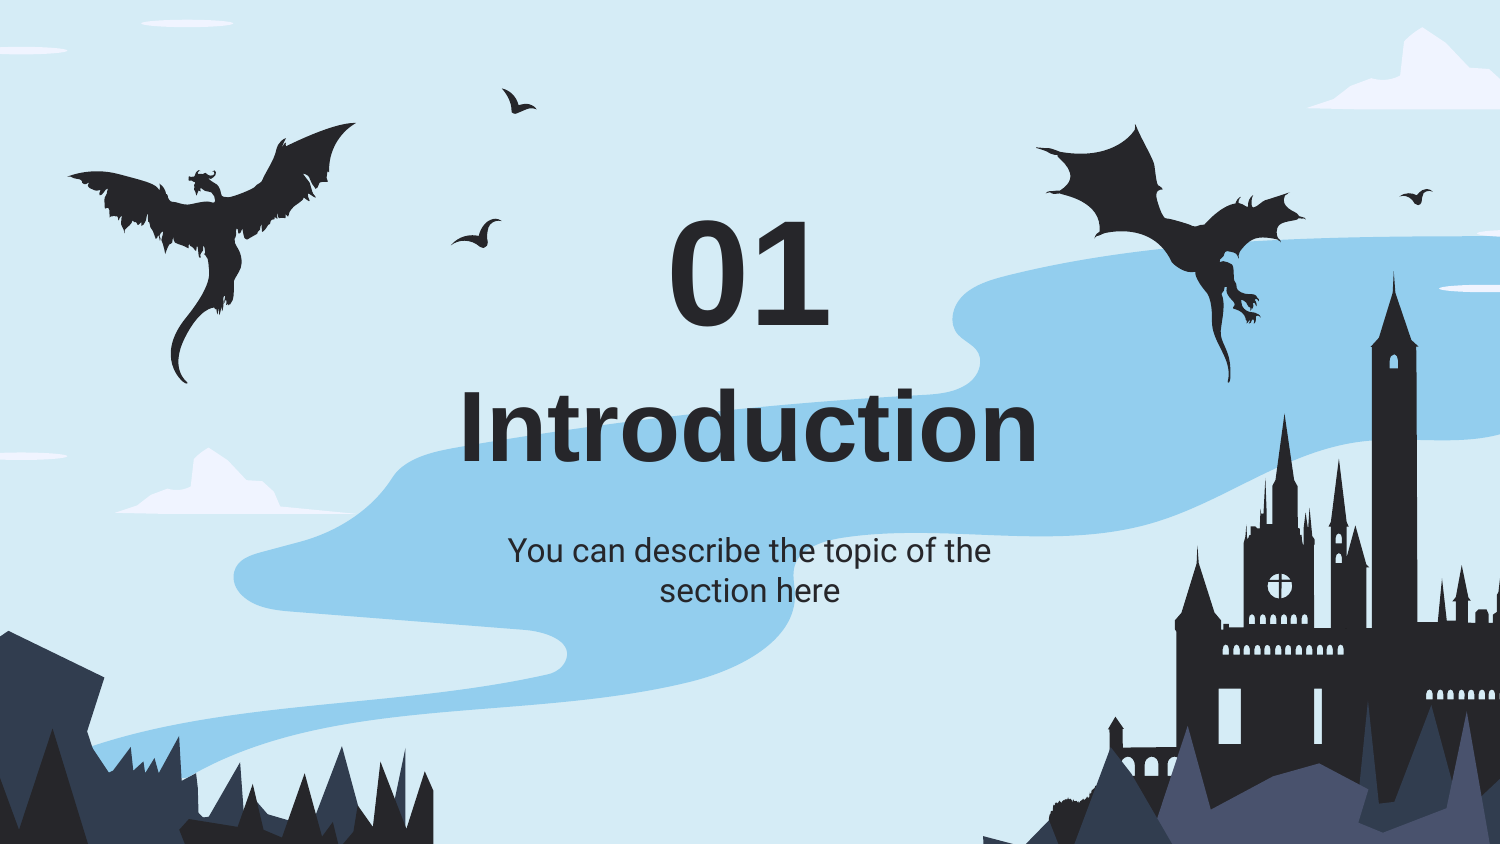

01
# Introduction
You can describe the topic of the section here